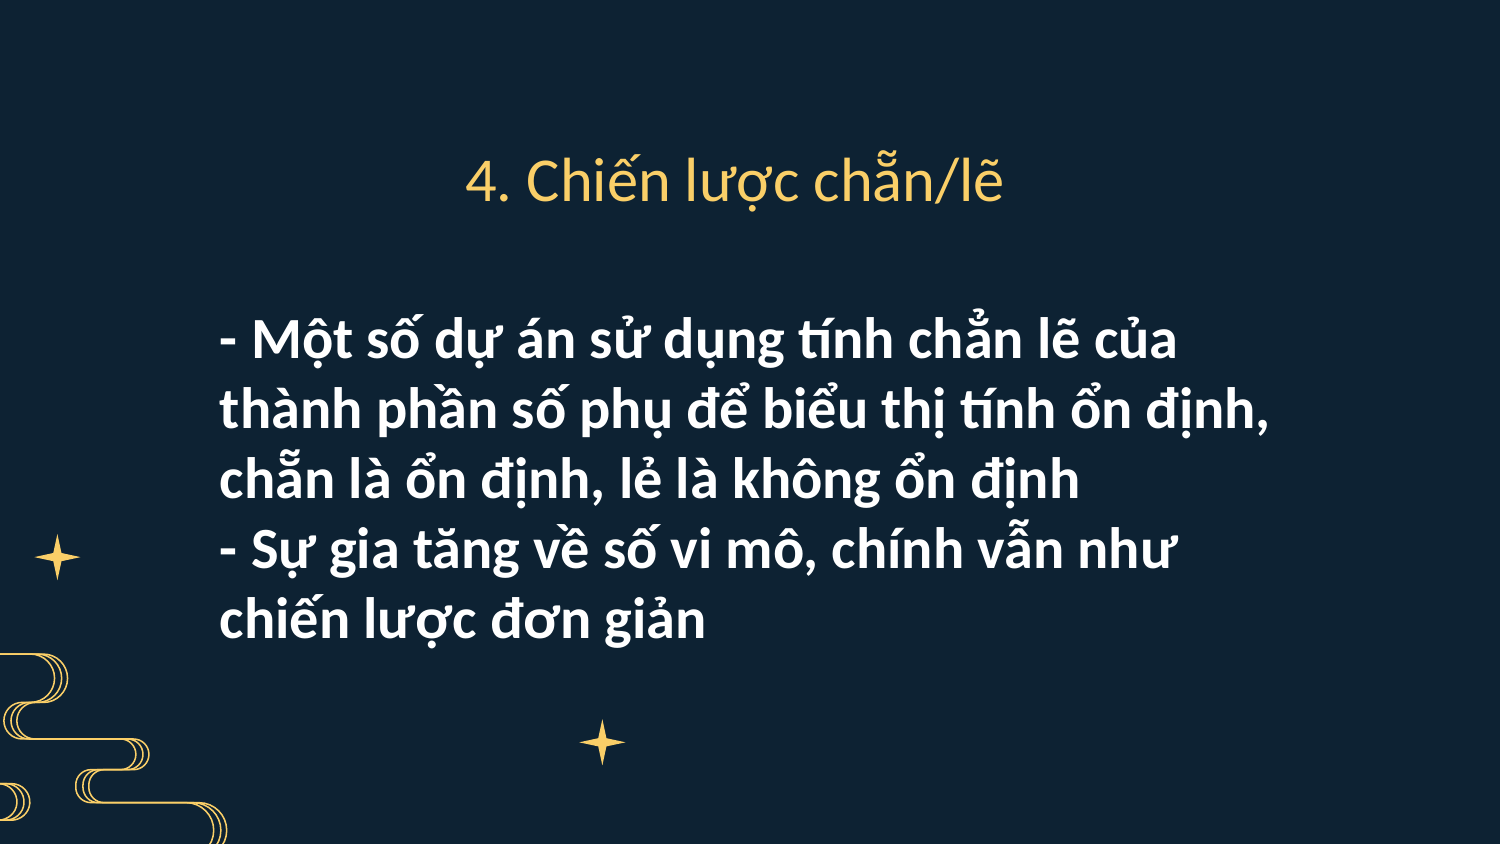

# 4. Chiến lược chẵn/lẽ
- Một số dự án sử dụng tính chẳn lẽ của thành phần số phụ để biểu thị tính ổn định, chẵn là ổn định, lẻ là không ổn định
- Sự gia tăng về số vi mô, chính vẫn như chiến lược đơn giản